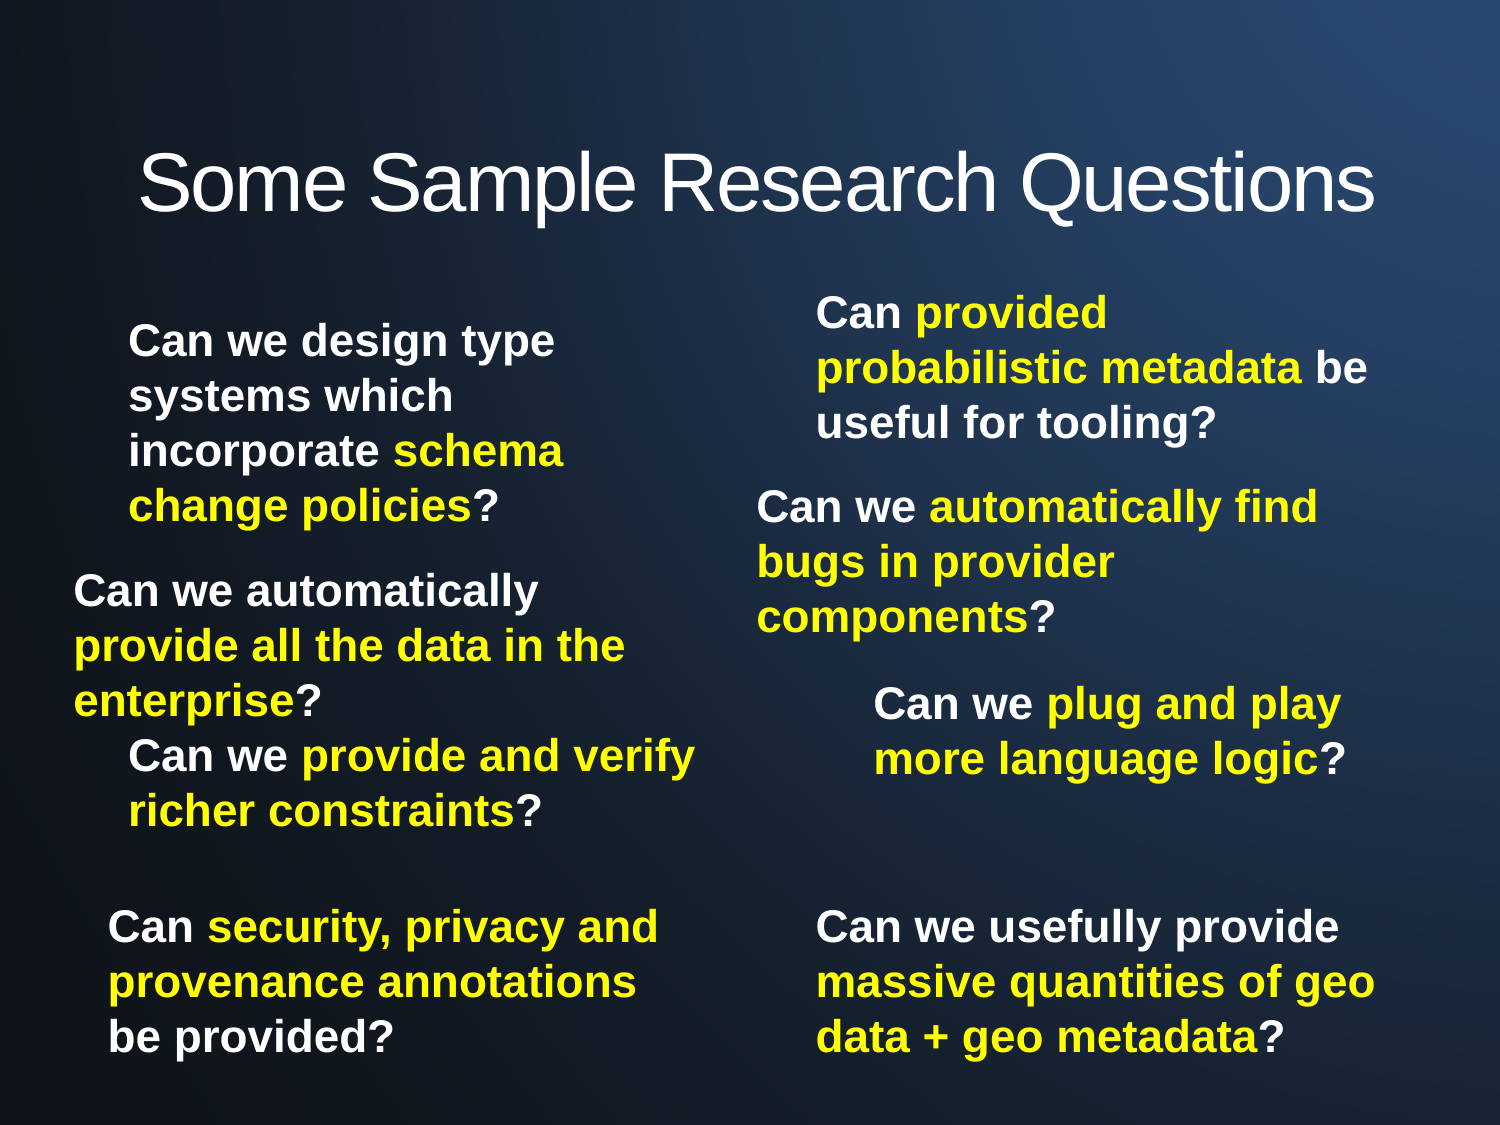

# Some Sample Research Questions
Can provided probabilistic metadata be useful for tooling?
Can we design type systems which incorporate schema change policies?
Can we automatically find bugs in provider components?
Can we automatically provide all the data in the enterprise?
Can we plug and play more language logic?
Can we provide and verify richer constraints?
Can security, privacy and provenance annotations be provided?
Can we usefully provide massive quantities of geo data + geo metadata?